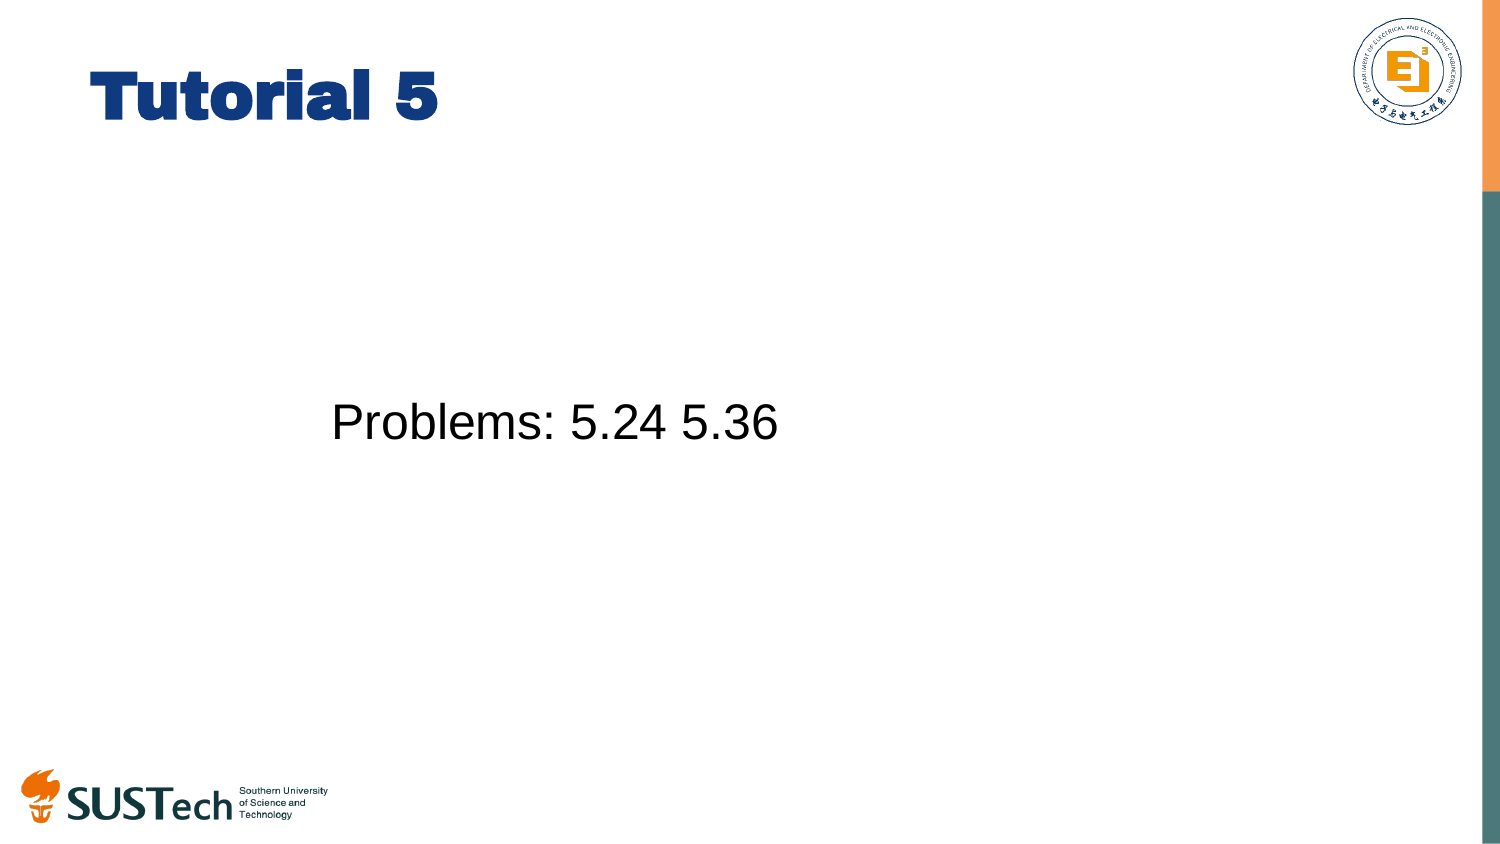

# Tutorial 5
Problems: 5.24 5.36
2